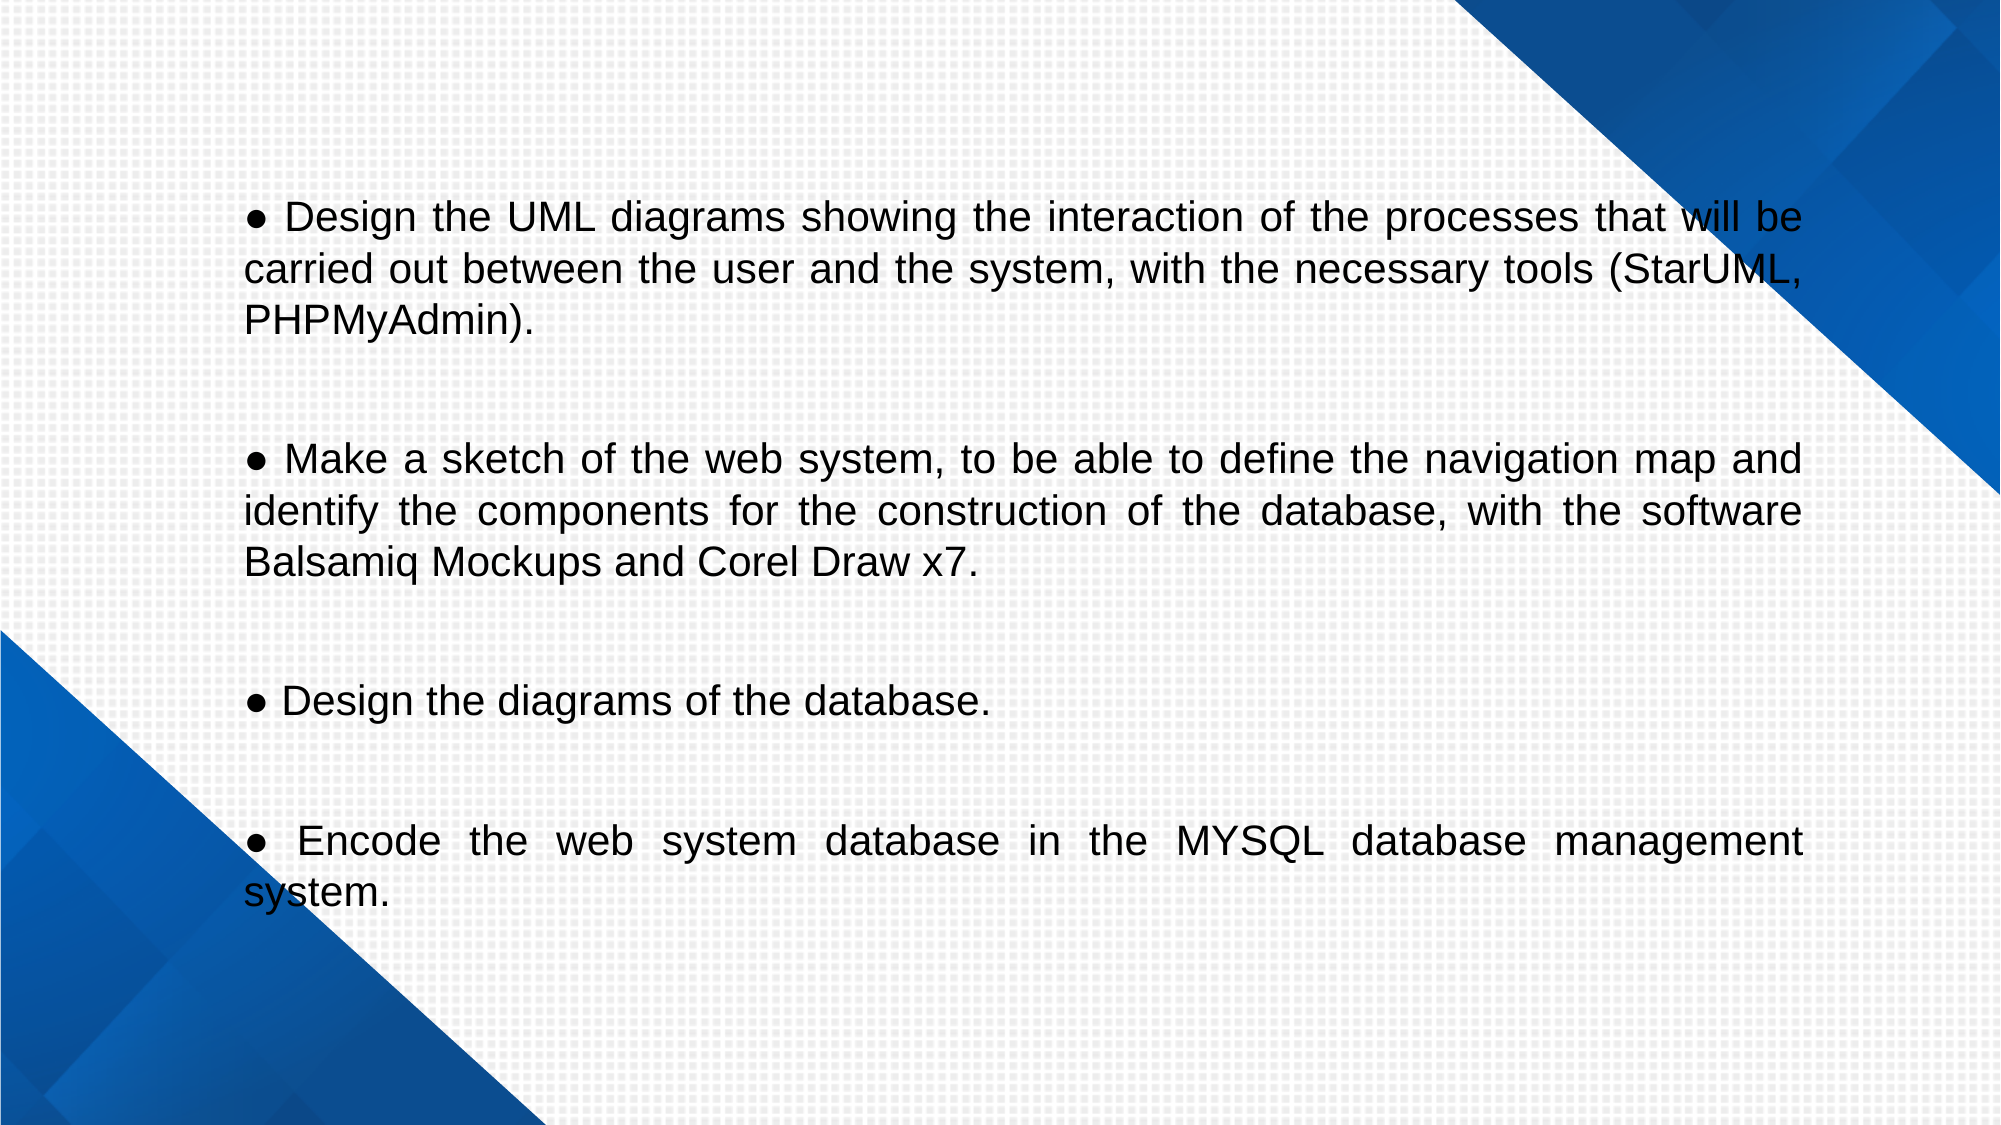

● Design the UML diagrams showing the interaction of the processes that will be carried out between the user and the system, with the necessary tools (StarUML, PHPMyAdmin).

● Make a sketch of the web system, to be able to define the navigation map and identify the components for the construction of the database, with the software Balsamiq Mockups and Corel Draw x7.

● Design the diagrams of the database.

● Encode the web system database in the MYSQL database management system.